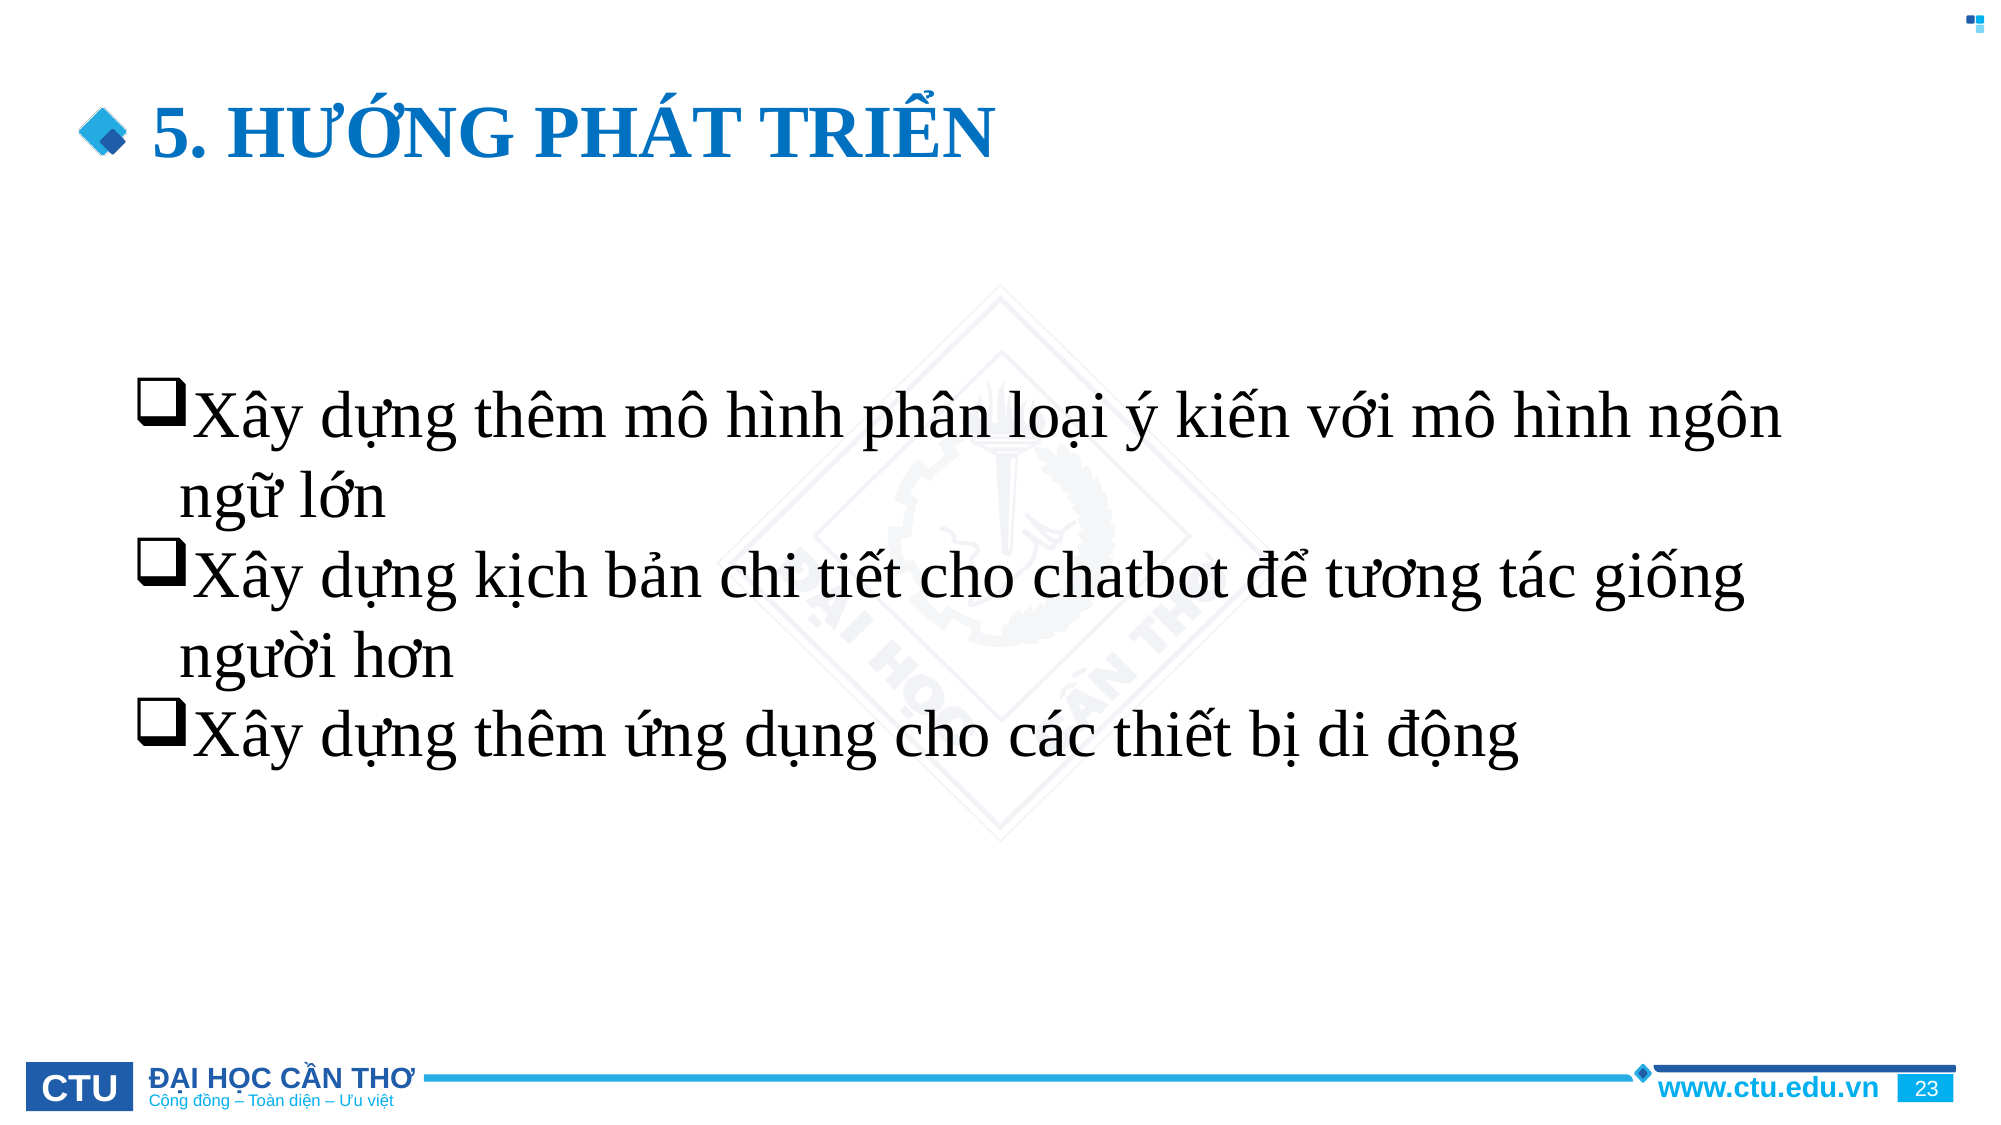

# 5. HƯỚNG PHÁT TRIỂN
Xây dựng thêm mô hình phân loại ý kiến với mô hình ngôn ngữ lớn
Xây dựng kịch bản chi tiết cho chatbot để tương tác giống người hơn
Xây dựng thêm ứng dụng cho các thiết bị di động